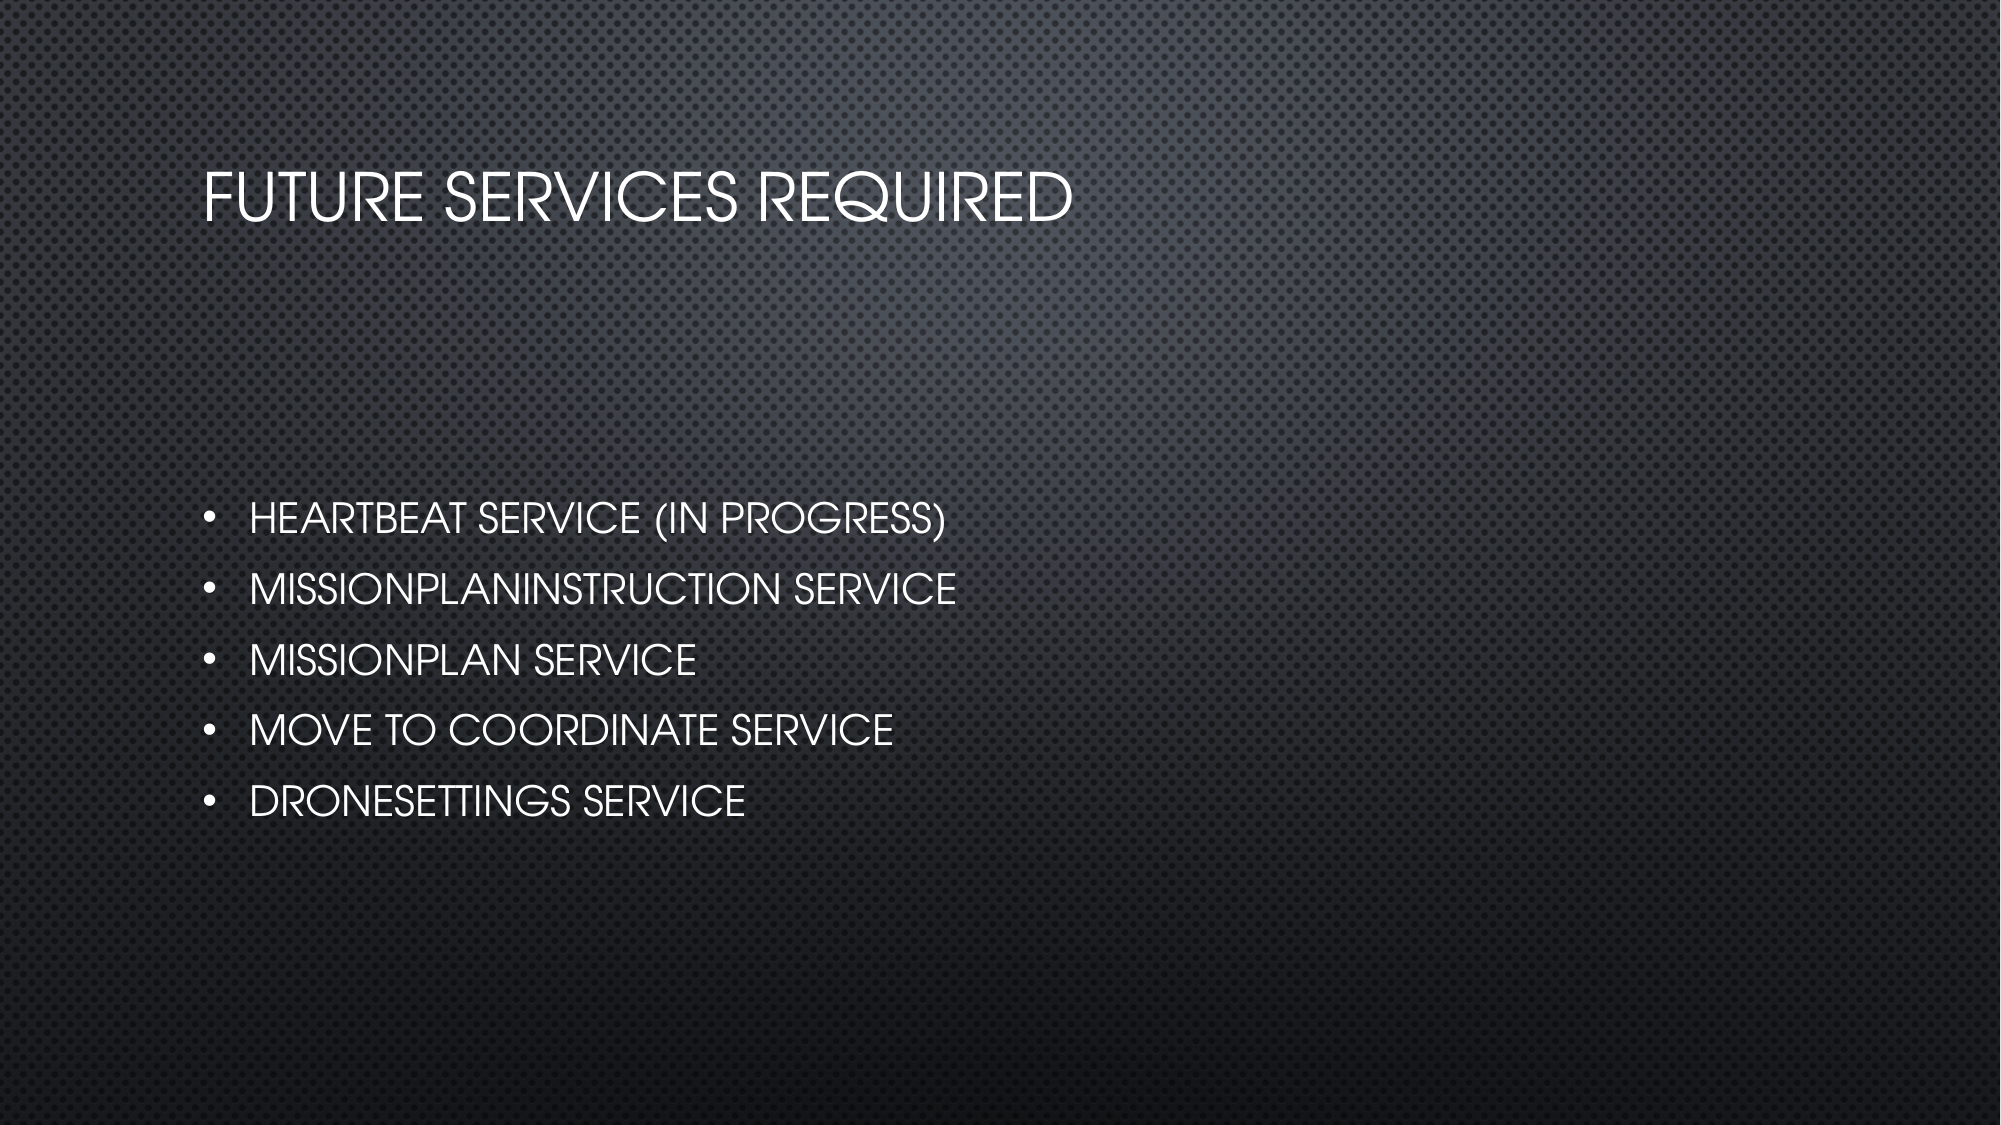

# Future Services Required
Heartbeat Service (In progress)
MissionPlanInstruction Service
MissionPlan Service
Move to Coordinate Service
DroneSettings Service